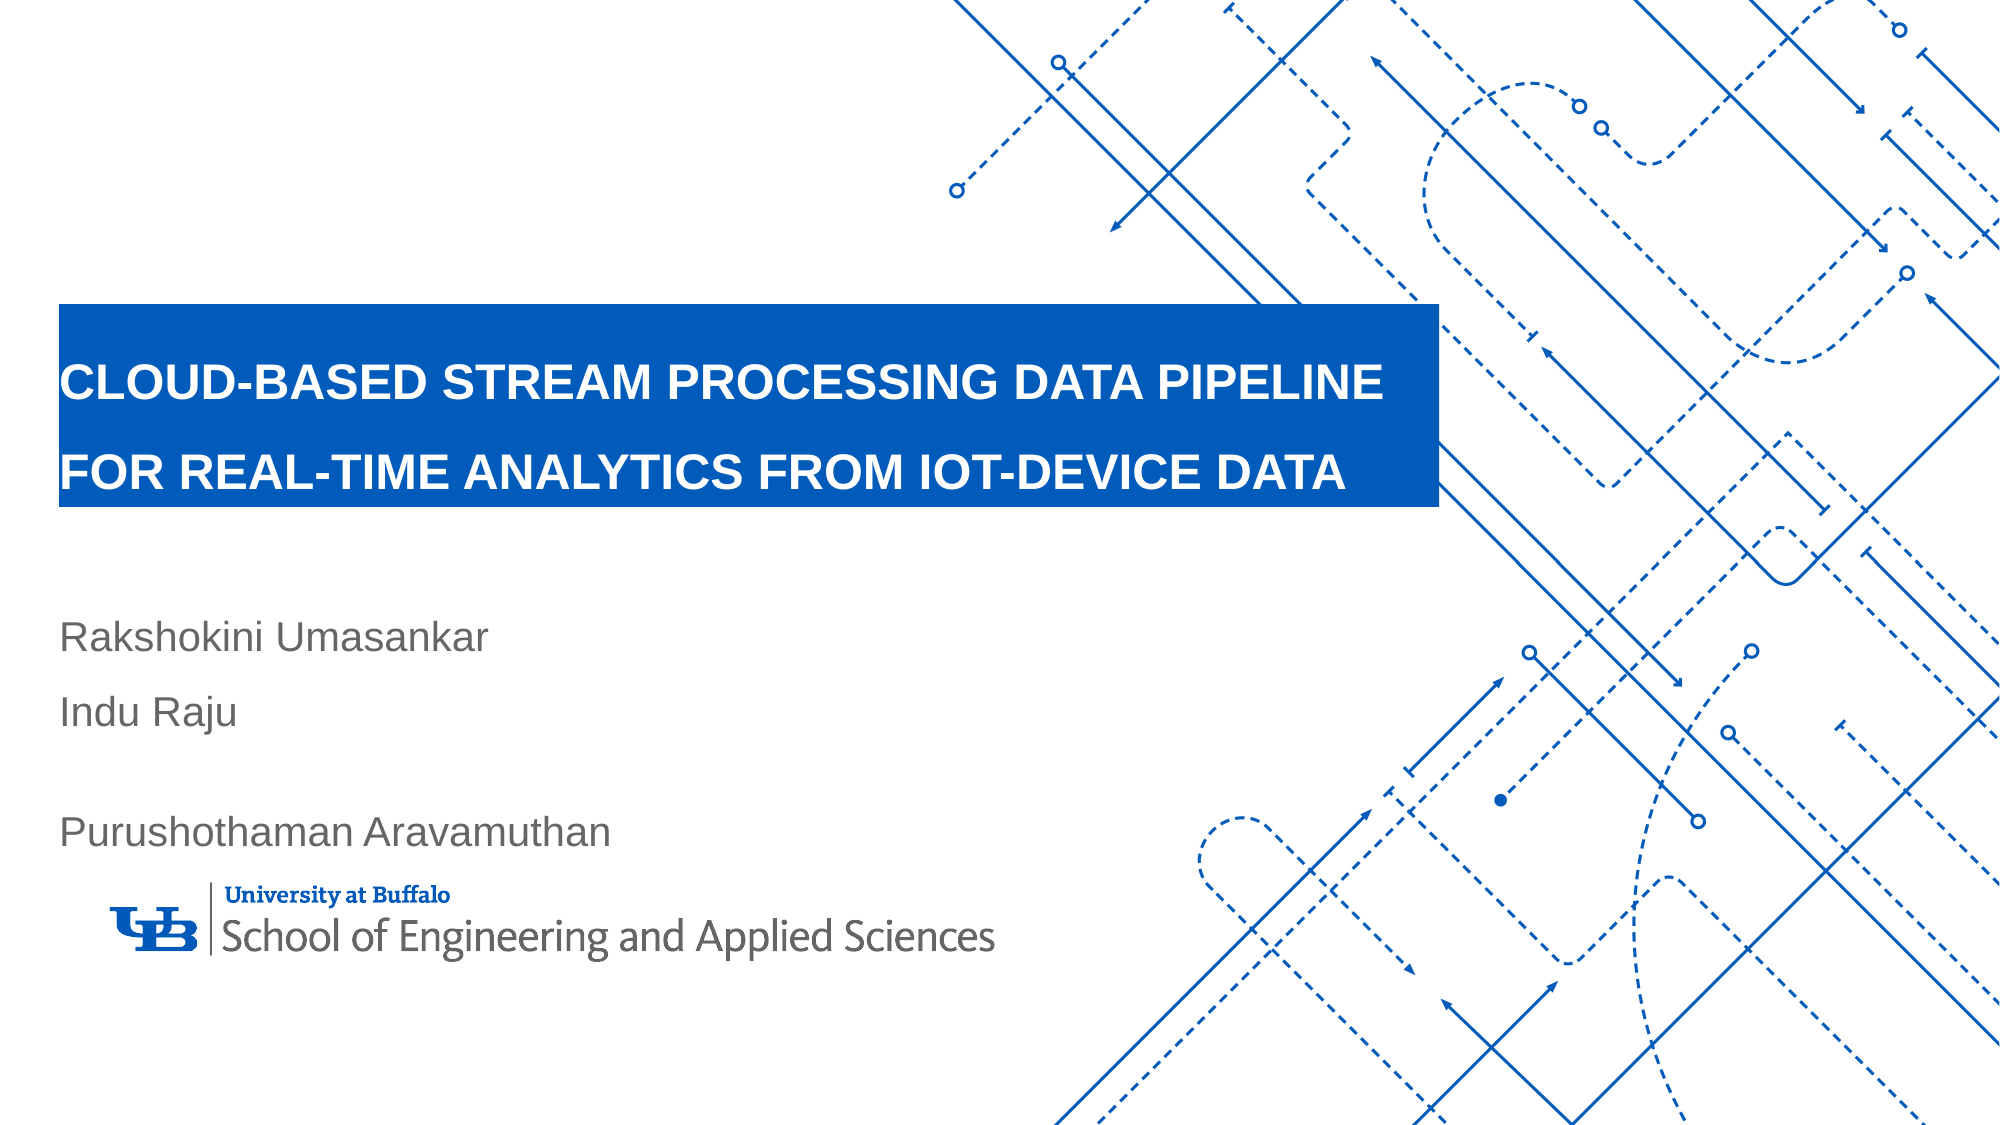

# CLOUD-BASED STREAM PROCESSING DATA PIPELINE FOR REAL-TIME ANALYTICS FROM IOT-DEVICE DATA
Rakshokini Umasankar
Indu Raju
Purushothaman Aravamuthan